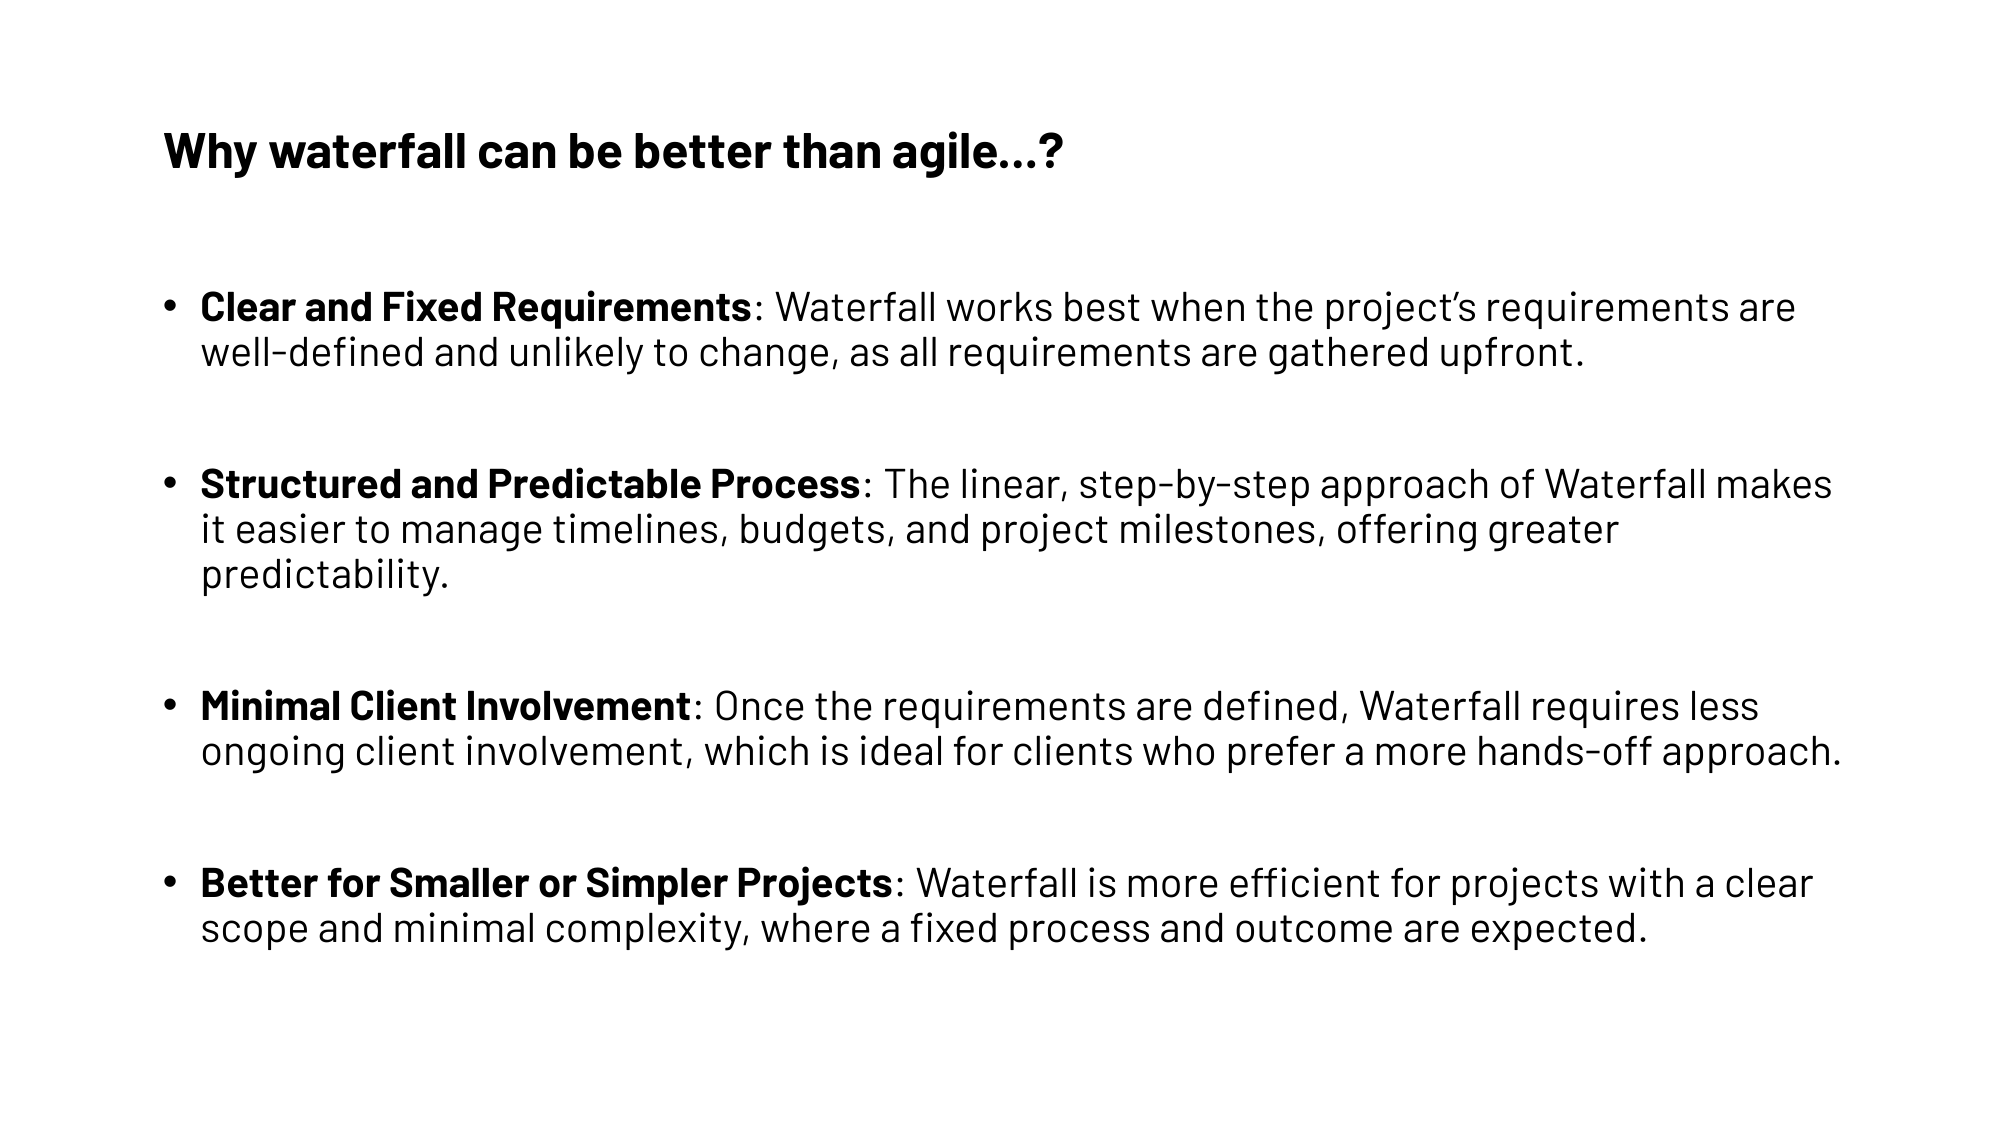

Why waterfall can be better than agile...?

Clear and Fixed Requirements: Waterfall works best when the project’s requirements are well-defined and unlikely to change, as all requirements are gathered upfront.

Structured and Predictable Process: The linear, step-by-step approach of Waterfall makes it easier to manage timelines, budgets, and project milestones, offering greater predictability.

Minimal Client Involvement: Once the requirements are defined, Waterfall requires less ongoing client involvement, which is ideal for clients who prefer a more hands-off approach.

Better for Smaller or Simpler Projects: Waterfall is more efficient for projects with a clear scope and minimal complexity, where a fixed process and outcome are expected.